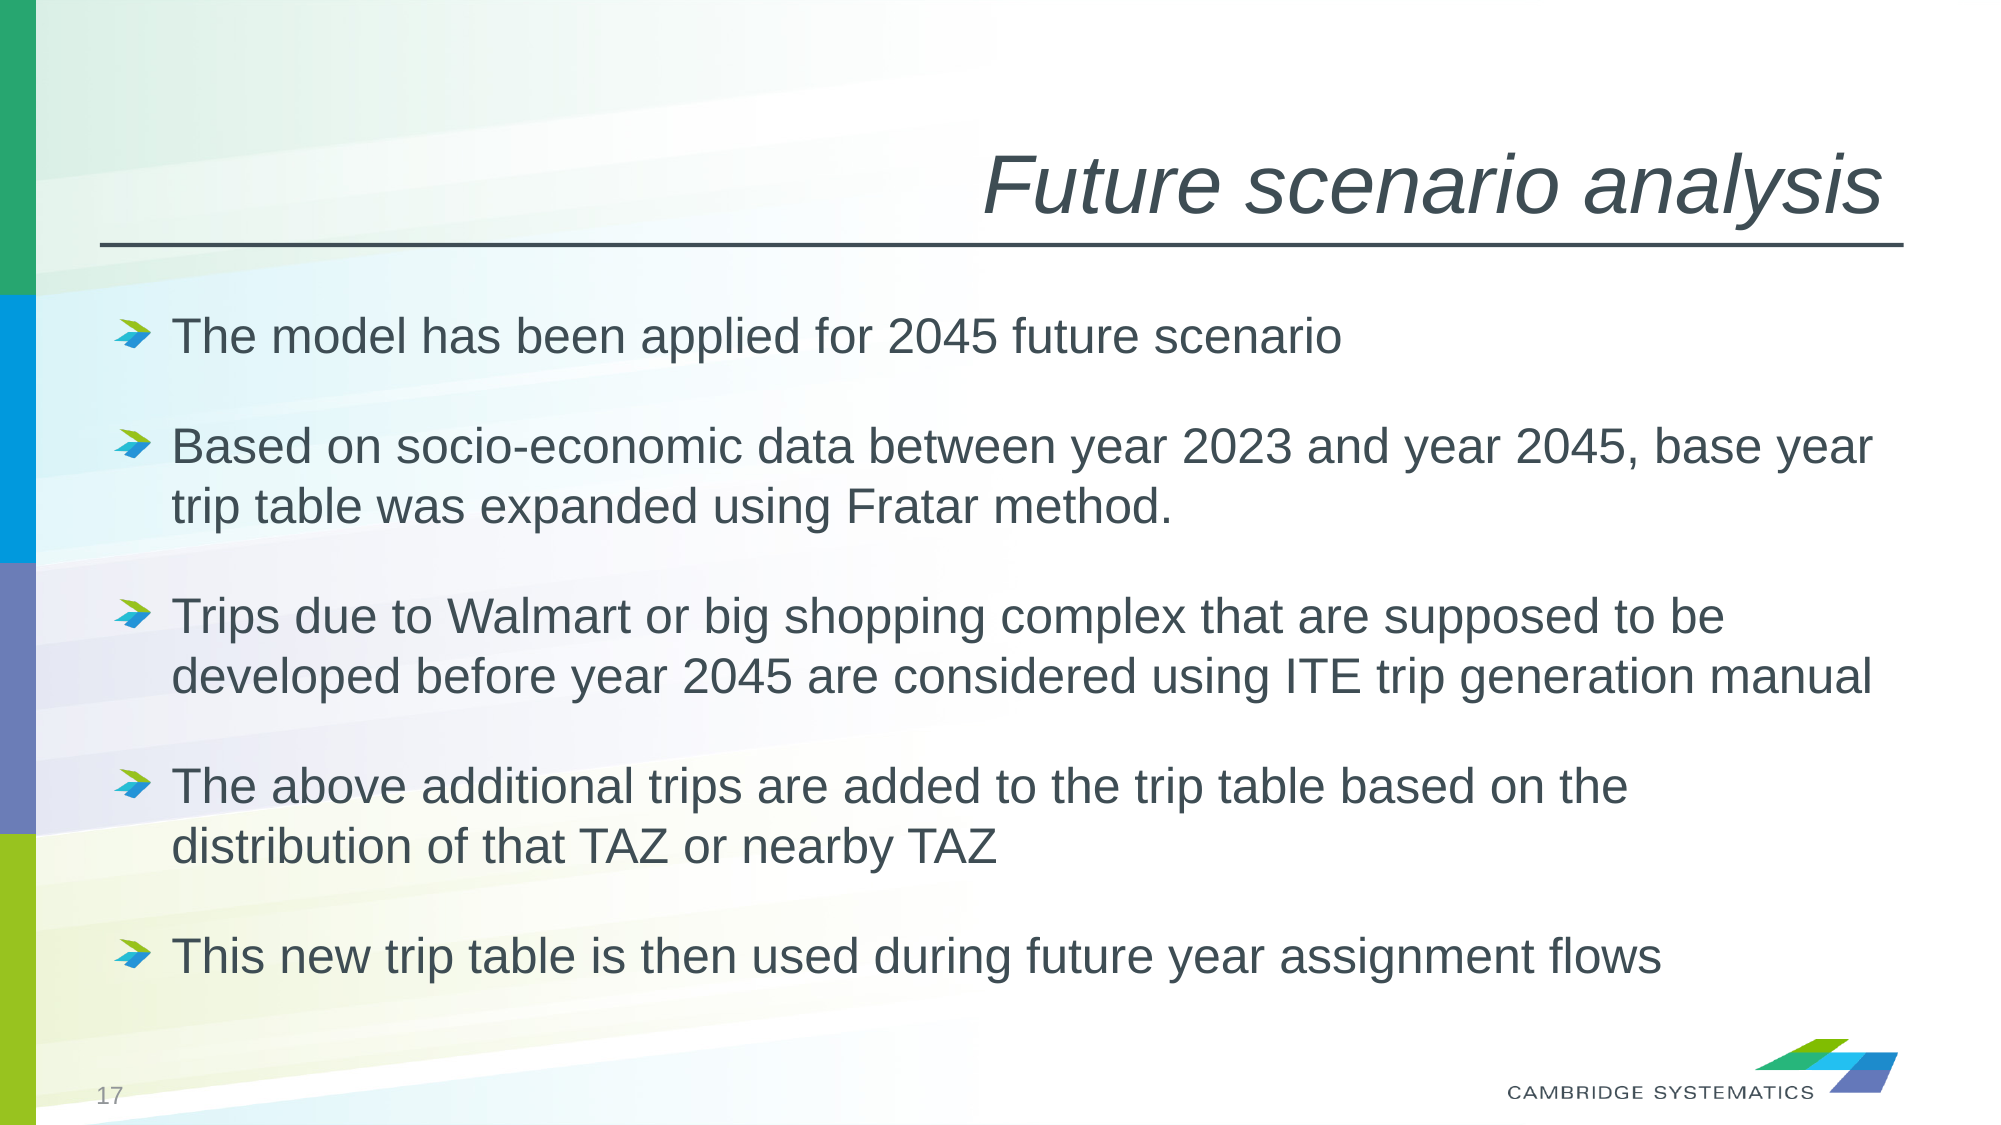

# Future scenario analysis
The model has been applied for 2045 future scenario
Based on socio-economic data between year 2023 and year 2045, base year trip table was expanded using Fratar method.
Trips due to Walmart or big shopping complex that are supposed to be developed before year 2045 are considered using ITE trip generation manual
The above additional trips are added to the trip table based on the distribution of that TAZ or nearby TAZ
This new trip table is then used during future year assignment flows